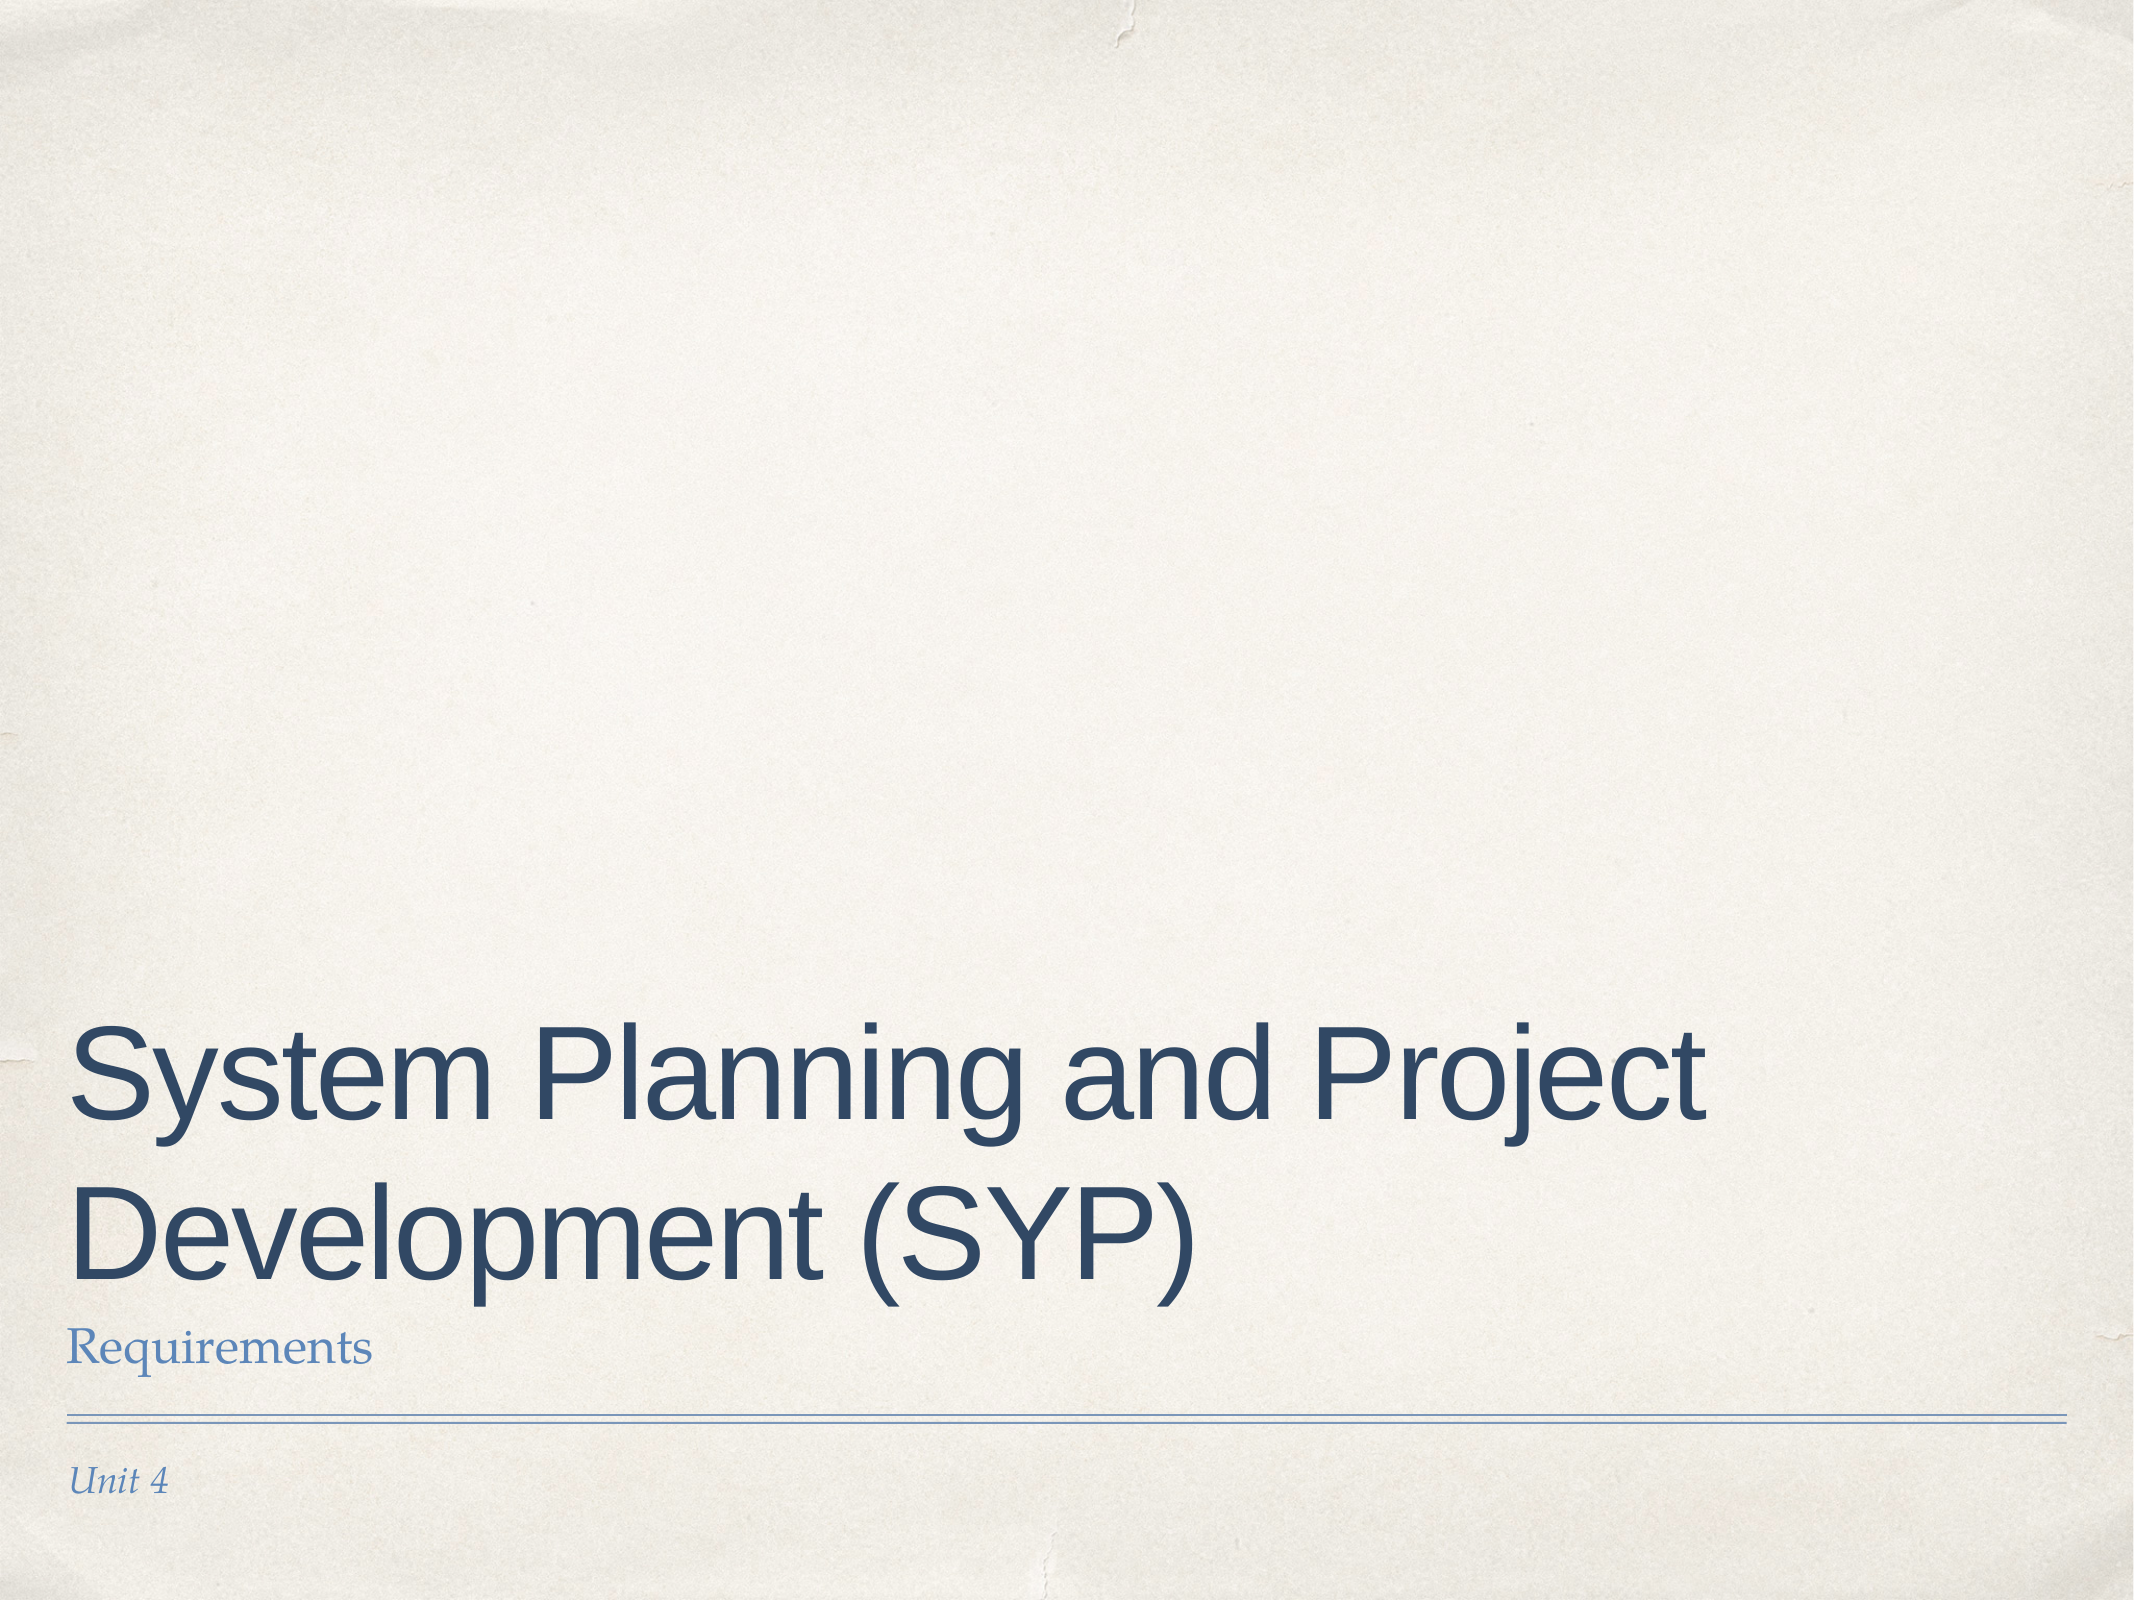

# System Planning and Project Development (SYP)
Requirements
Unit 4